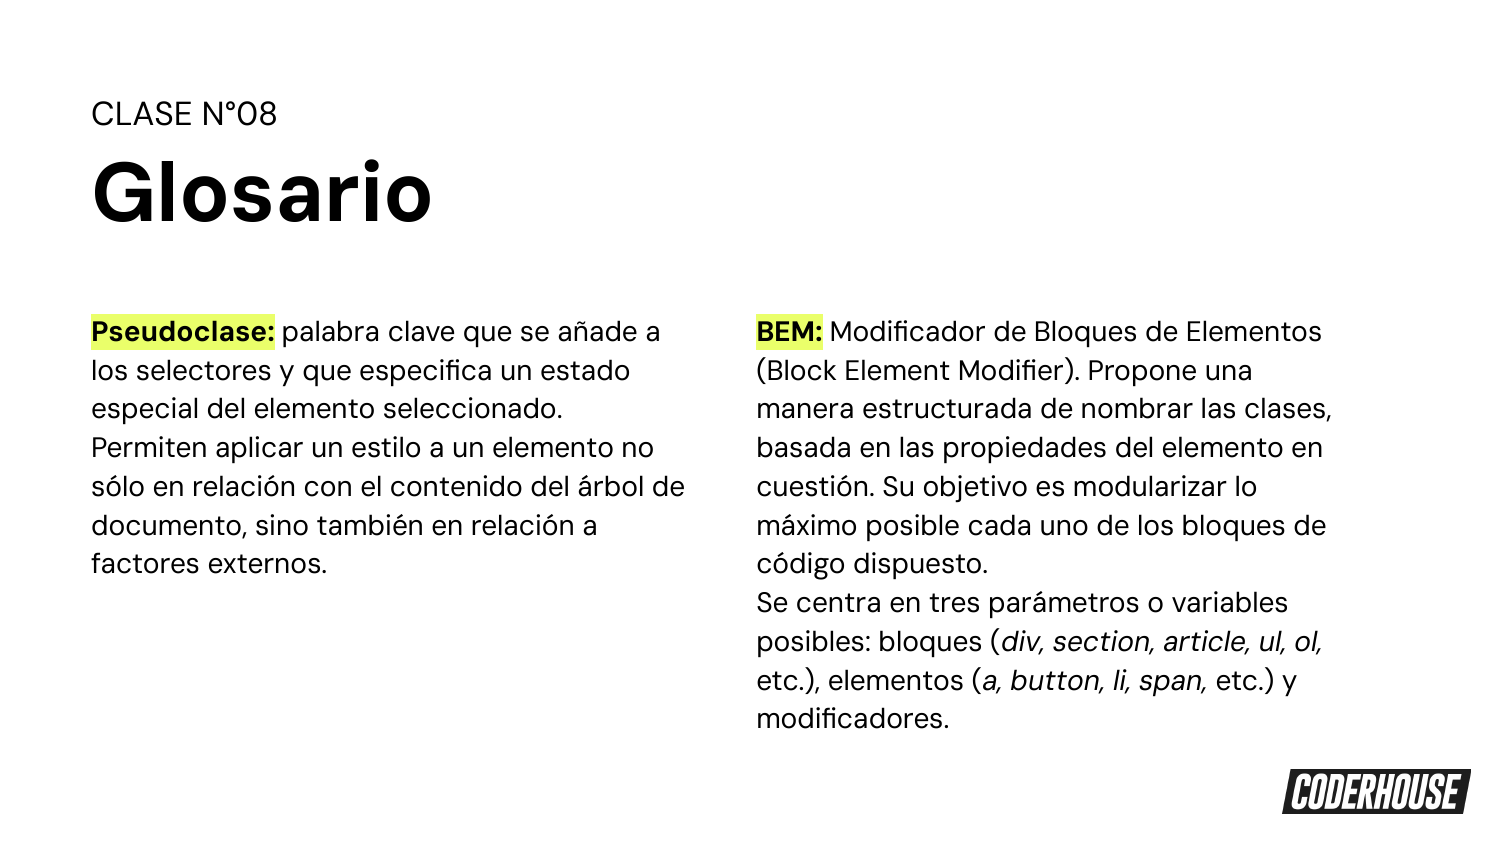

CLASE N°08
Glosario
Pseudoclase: palabra clave que se añade a los selectores y que especifica un estado especial del elemento seleccionado.
Permiten aplicar un estilo a un elemento no sólo en relación con el contenido del árbol de documento, sino también en relación a factores externos.
BEM: Modificador de Bloques de Elementos (Block Element Modifier). Propone una manera estructurada de nombrar las clases, basada en las propiedades del elemento en cuestión. Su objetivo es modularizar lo máximo posible cada uno de los bloques de código dispuesto.
Se centra en tres parámetros o variables posibles: bloques (div, section, article, ul, ol, etc.), elementos (a, button, li, span, etc.) y modificadores.